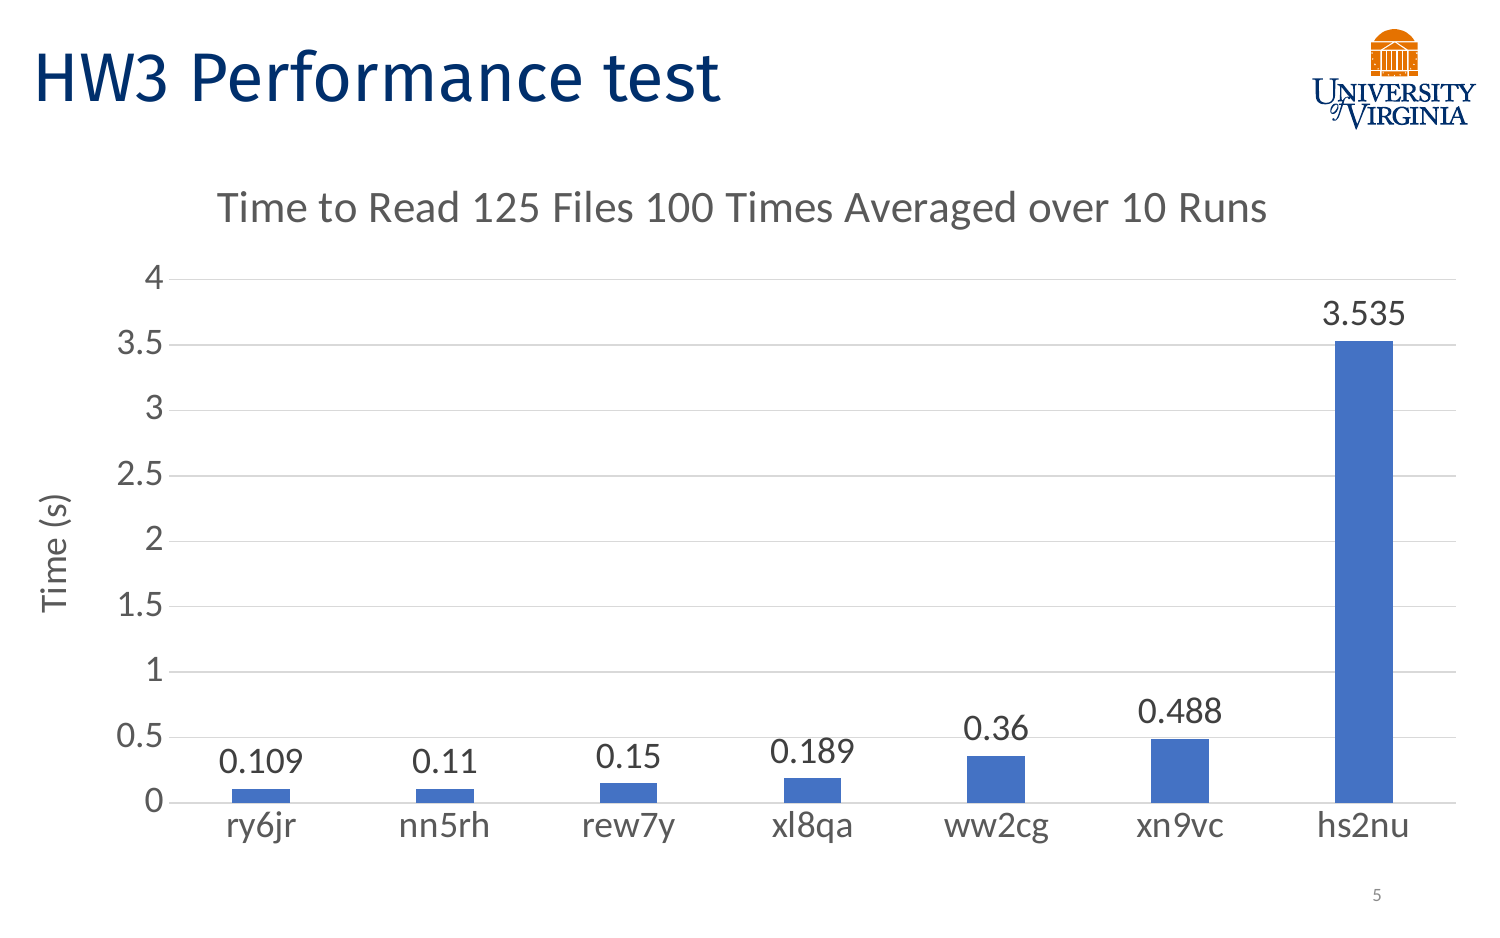

# HW3 Performance test

### Chart: Time to Read 125 Files 100 Times Averaged over 10 Runs

| Category |  |
|---|---|
| ry6jr | 0.109 |
| nn5rh | 0.11 |
| rew7y | 0.15 |
| xl8qa | 0.189 |
| ww2cg | 0.36 |
| xn9vc | 0.488 |
| hs2nu | 3.535 |
5